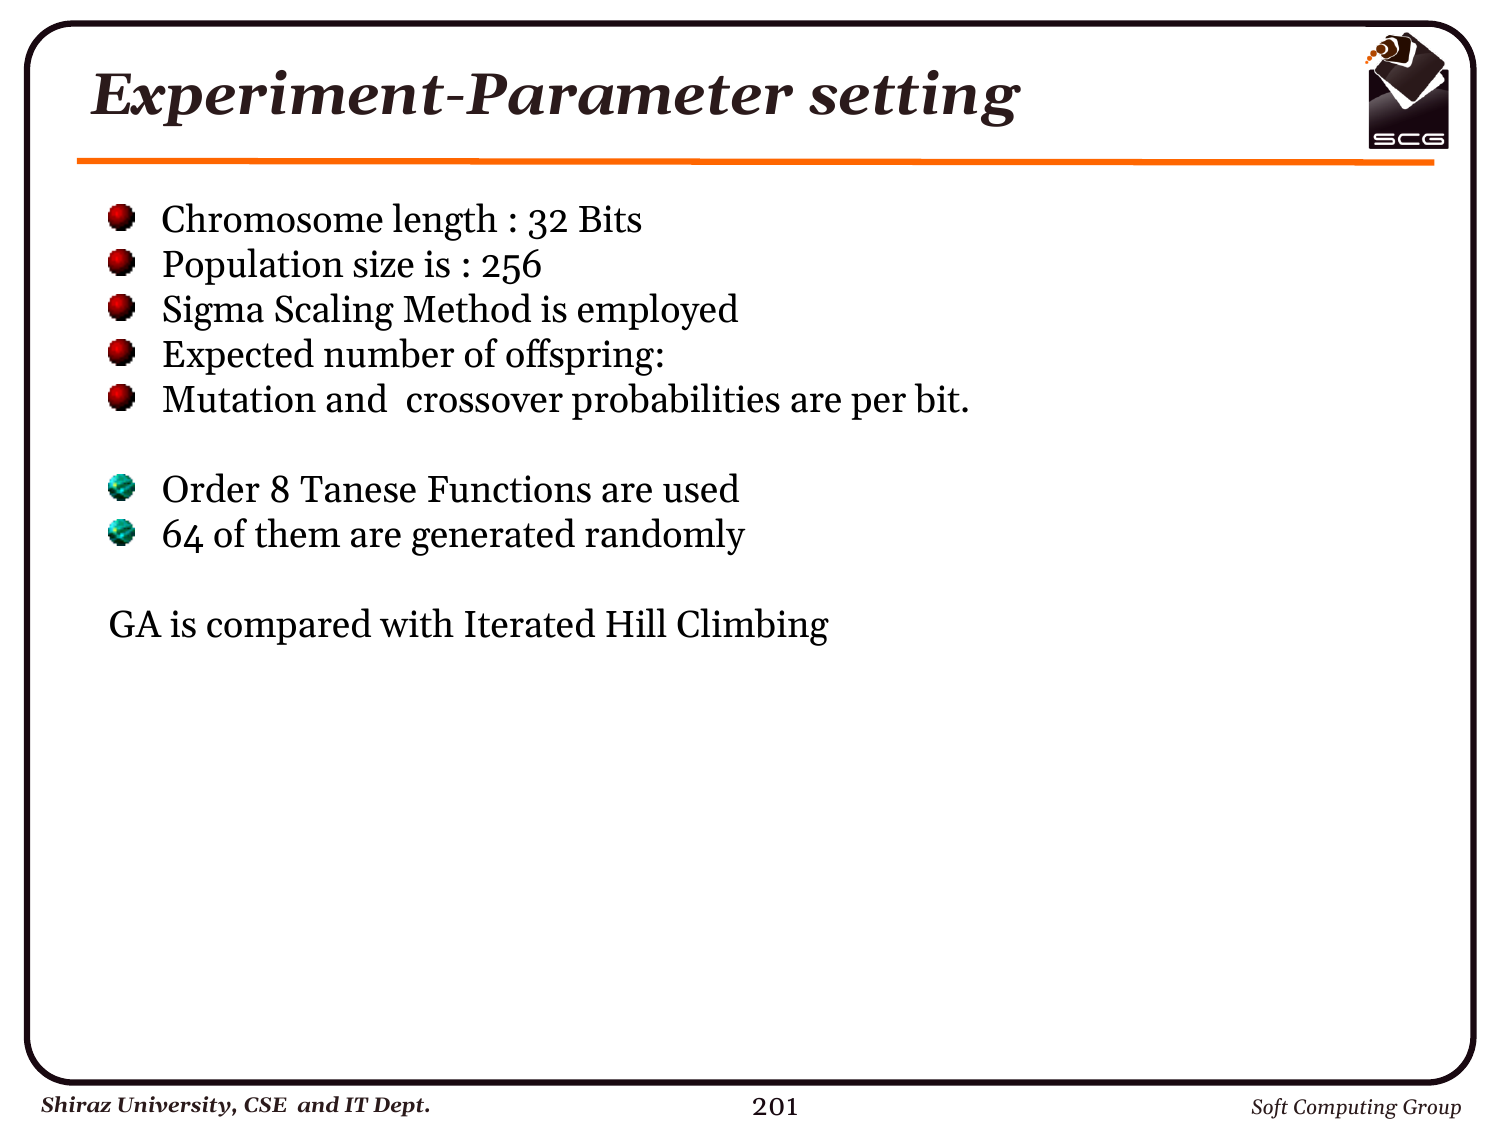

# Experiment-Parameter setting
   Chromosome length : 32 Bits
   Population size is : 256
   Sigma Scaling Method is employed
   Expected number of offspring:
   Mutation and  crossover probabilities are per bit.

   Order 8 Tanese Functions are used
   64 of them are generated randomly

GA is compared with Iterated Hill Climbing
201